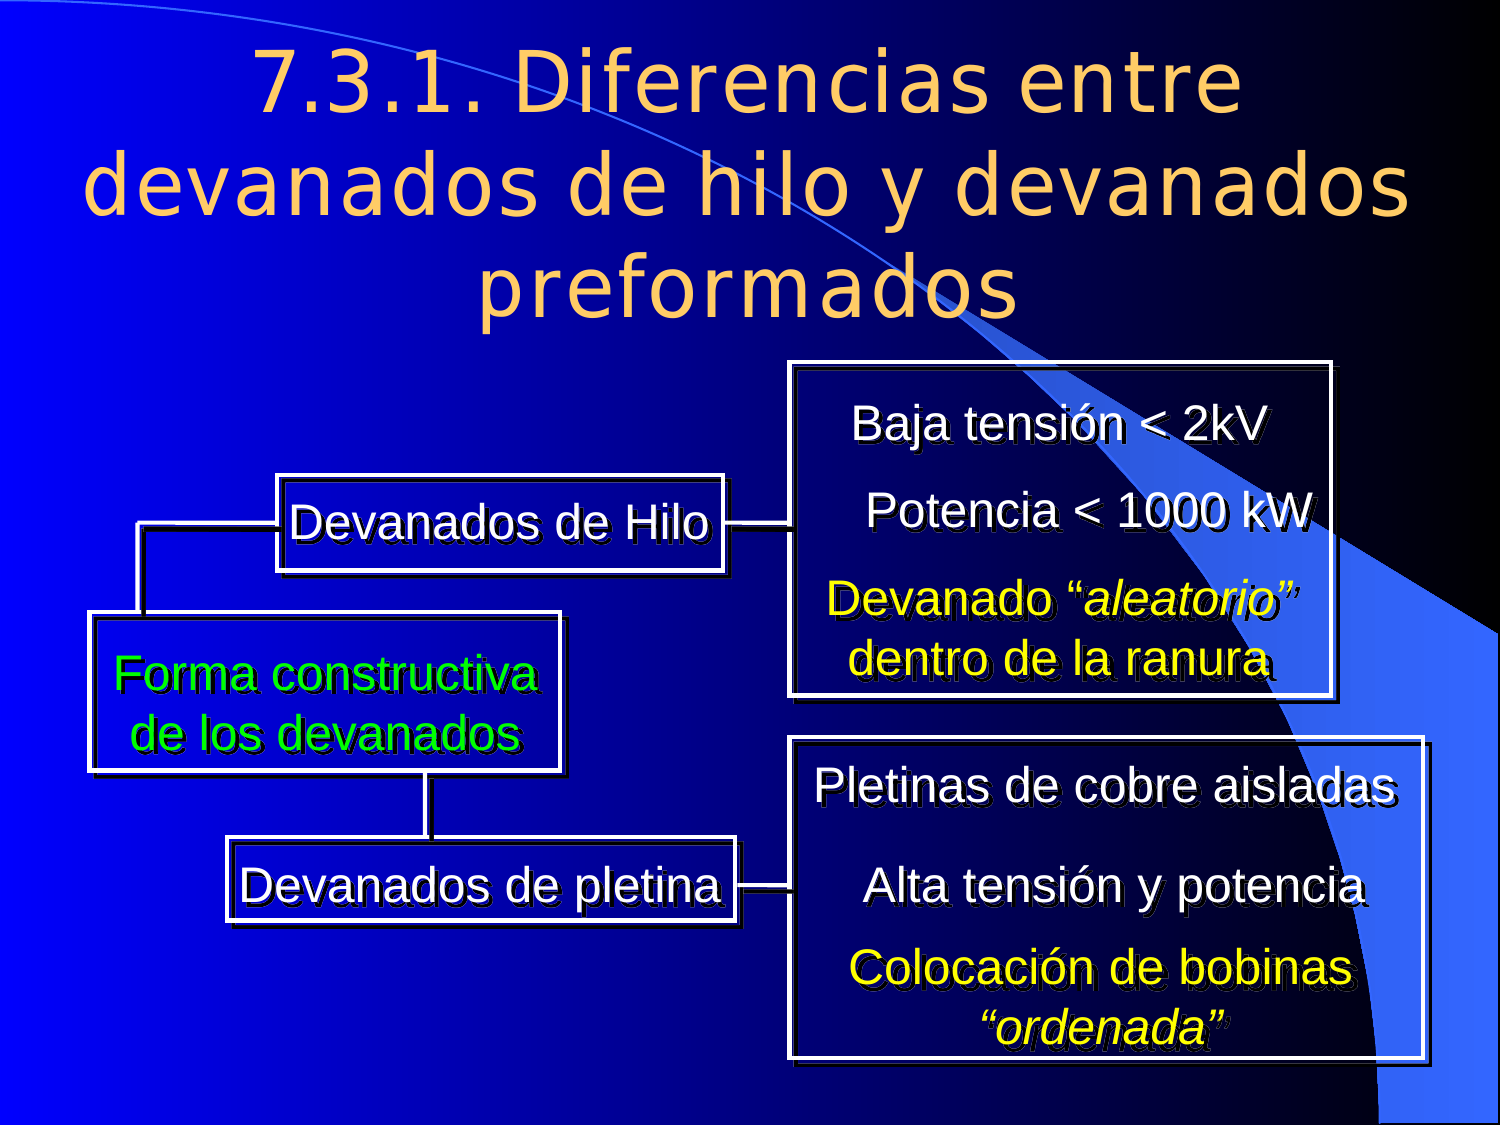

7.3.1. Diferencias entre devanados de hilo y devanados preformados

Baja tensión < 2kV
Potencia < 1000 kW

Devanados de Hilo

Devanado “aleatorio”
dentro de la ranura

Forma constructiva
de los devanados

Pletinas de cobre aisladas

Devanados de pletina
Alta tensión y potencia

Colocación de bobinas
“ordenada”